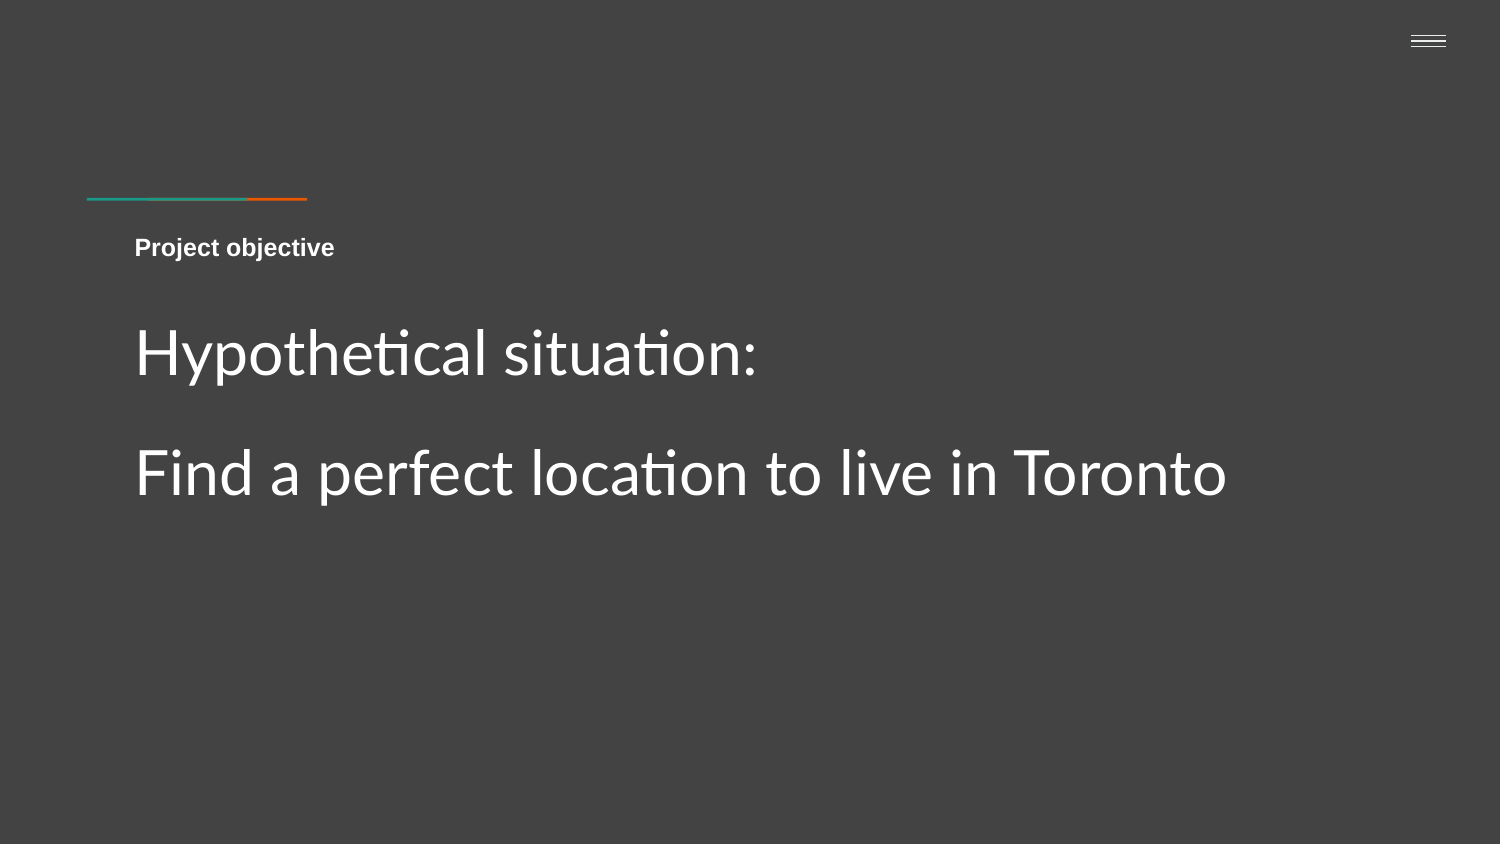

# Project objective
Hypothetical situation:
Find a perfect location to live in Toronto